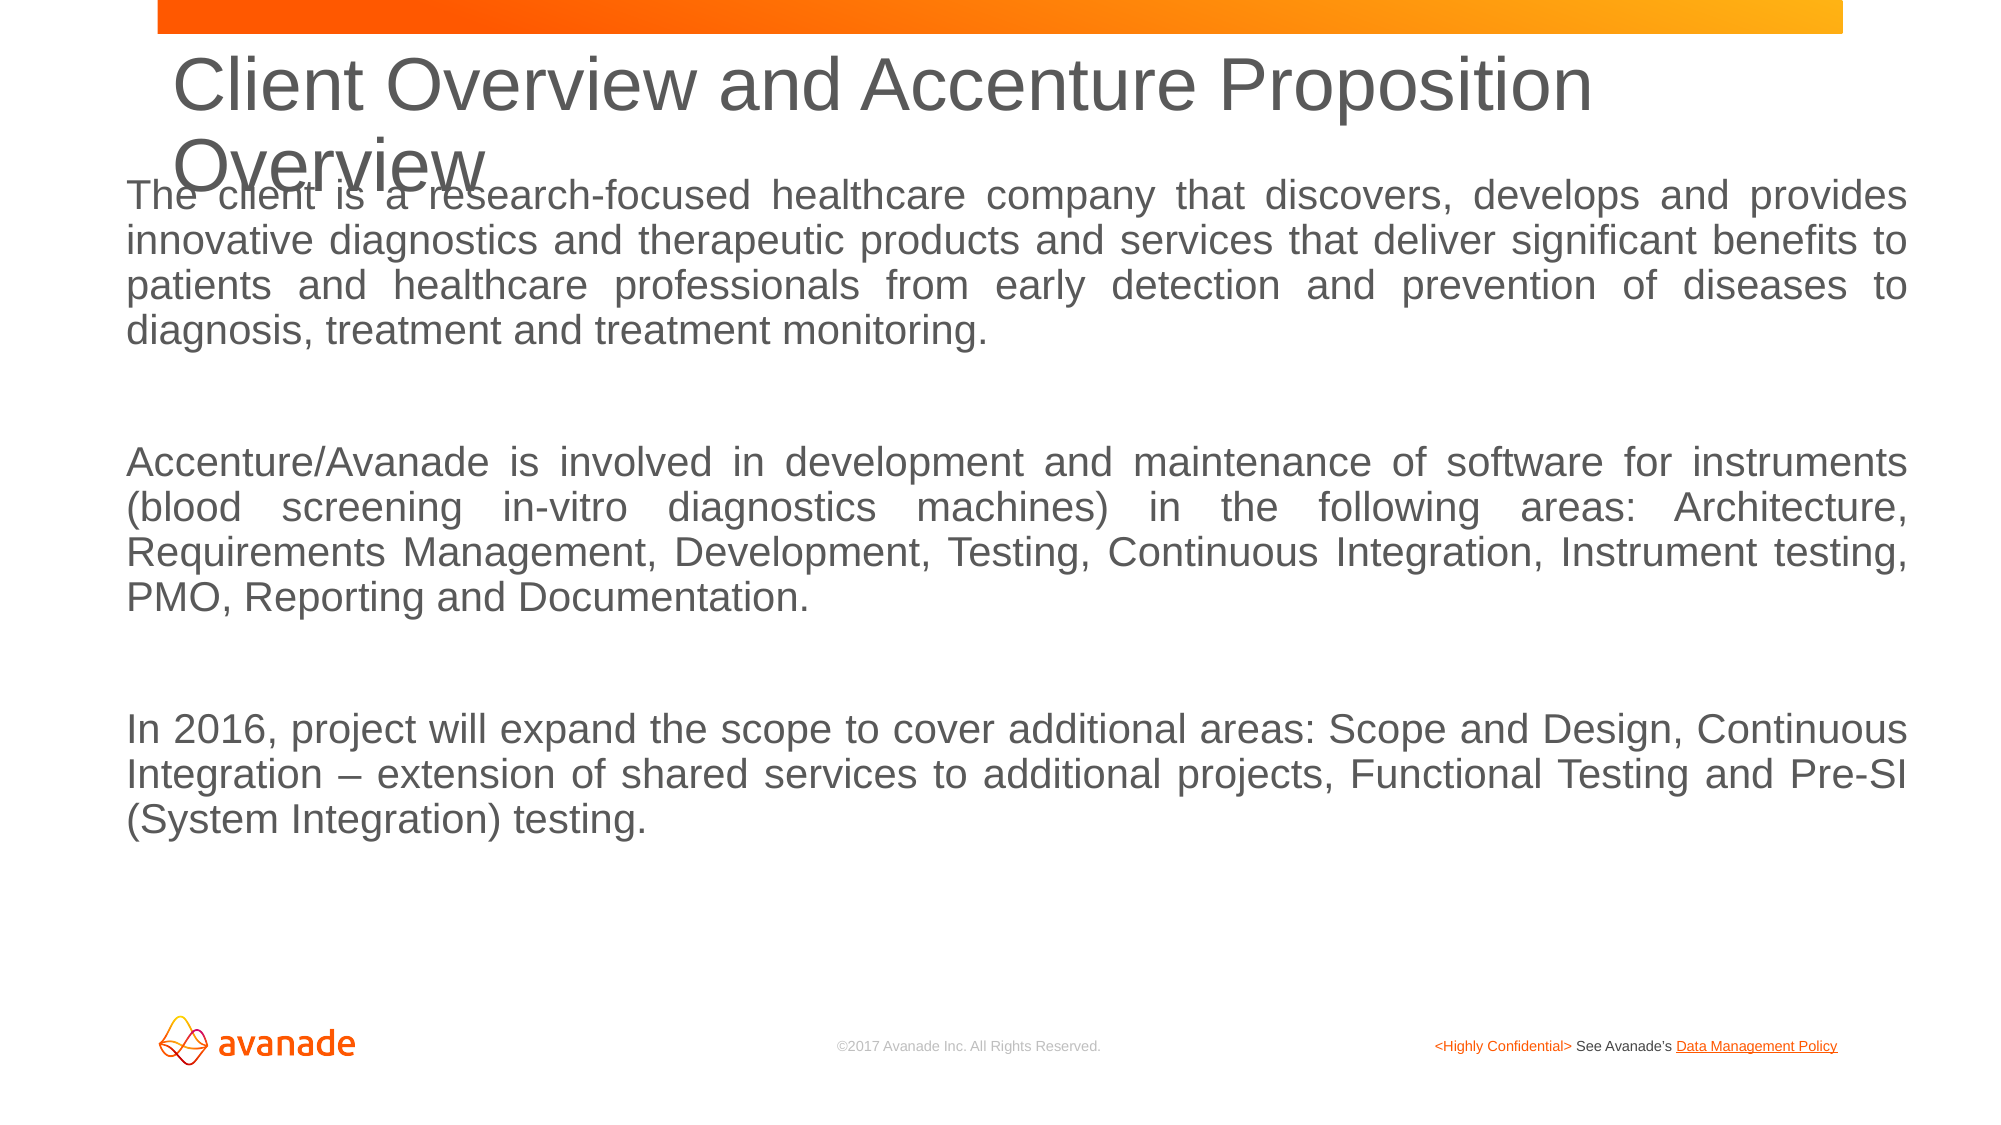

# Client Overview and Accenture Proposition Overview
The client is a research-focused healthcare company that discovers, develops and provides innovative diagnostics and therapeutic products and services that deliver significant benefits to patients and healthcare professionals from early detection and prevention of diseases to diagnosis, treatment and treatment monitoring.

Accenture/Avanade is involved in development and maintenance of software for instruments (blood screening in-vitro diagnostics machines) in the following areas: Architecture, Requirements Management, Development, Testing, Continuous Integration, Instrument testing, PMO, Reporting and Documentation.

In 2016, project will expand the scope to cover additional areas: Scope and Design, Continuous Integration – extension of shared services to additional projects, Functional Testing and Pre-SI (System Integration) testing.